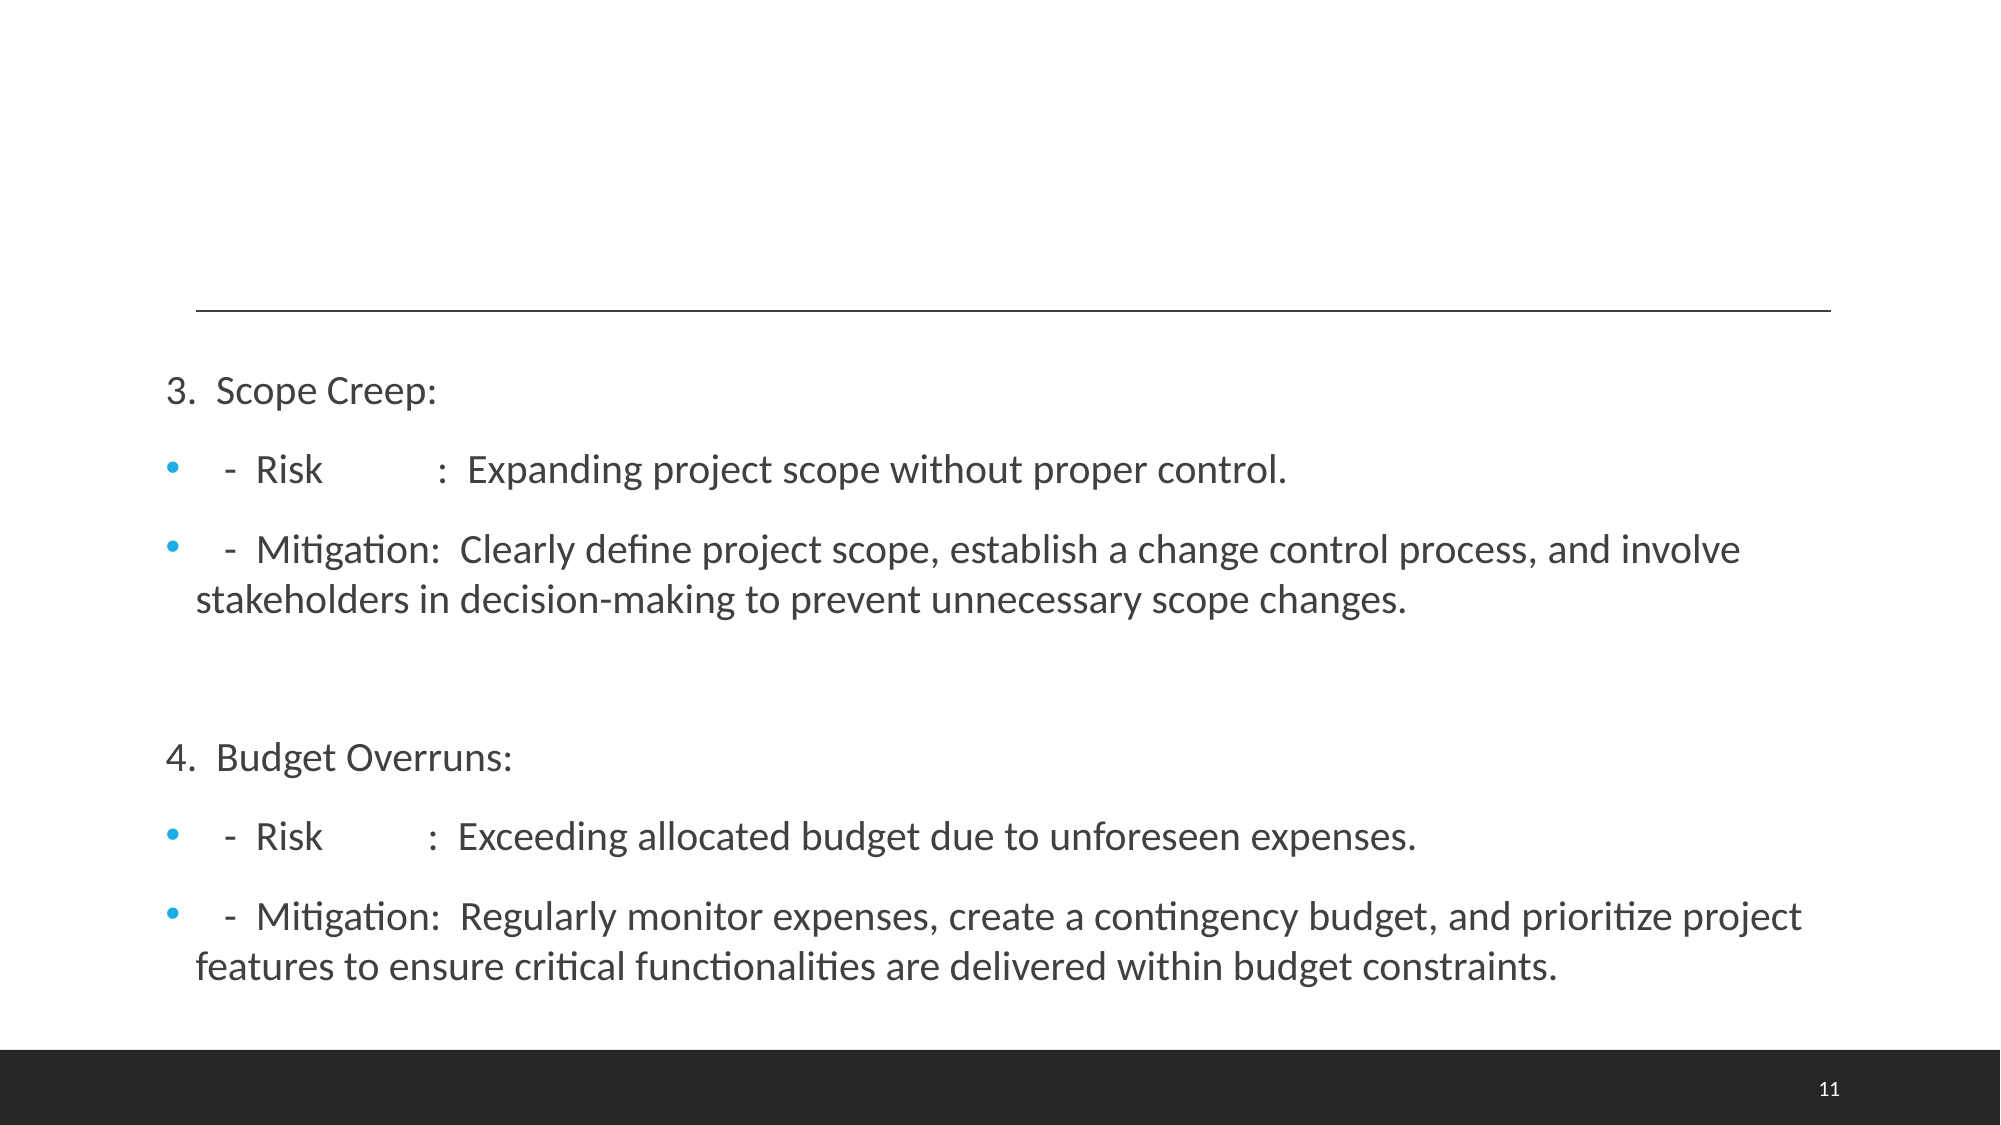

3.  Scope Creep:
   -  Risk            :  Expanding project scope without proper control.
   -  Mitigation:  Clearly define project scope, establish a change control process, and involve stakeholders in decision-making to prevent unnecessary scope changes.

4.  Budget Overruns:
   -  Risk           :  Exceeding allocated budget due to unforeseen expenses.
   -  Mitigation:  Regularly monitor expenses, create a contingency budget, and prioritize project features to ensure critical functionalities are delivered within budget constraints.

11